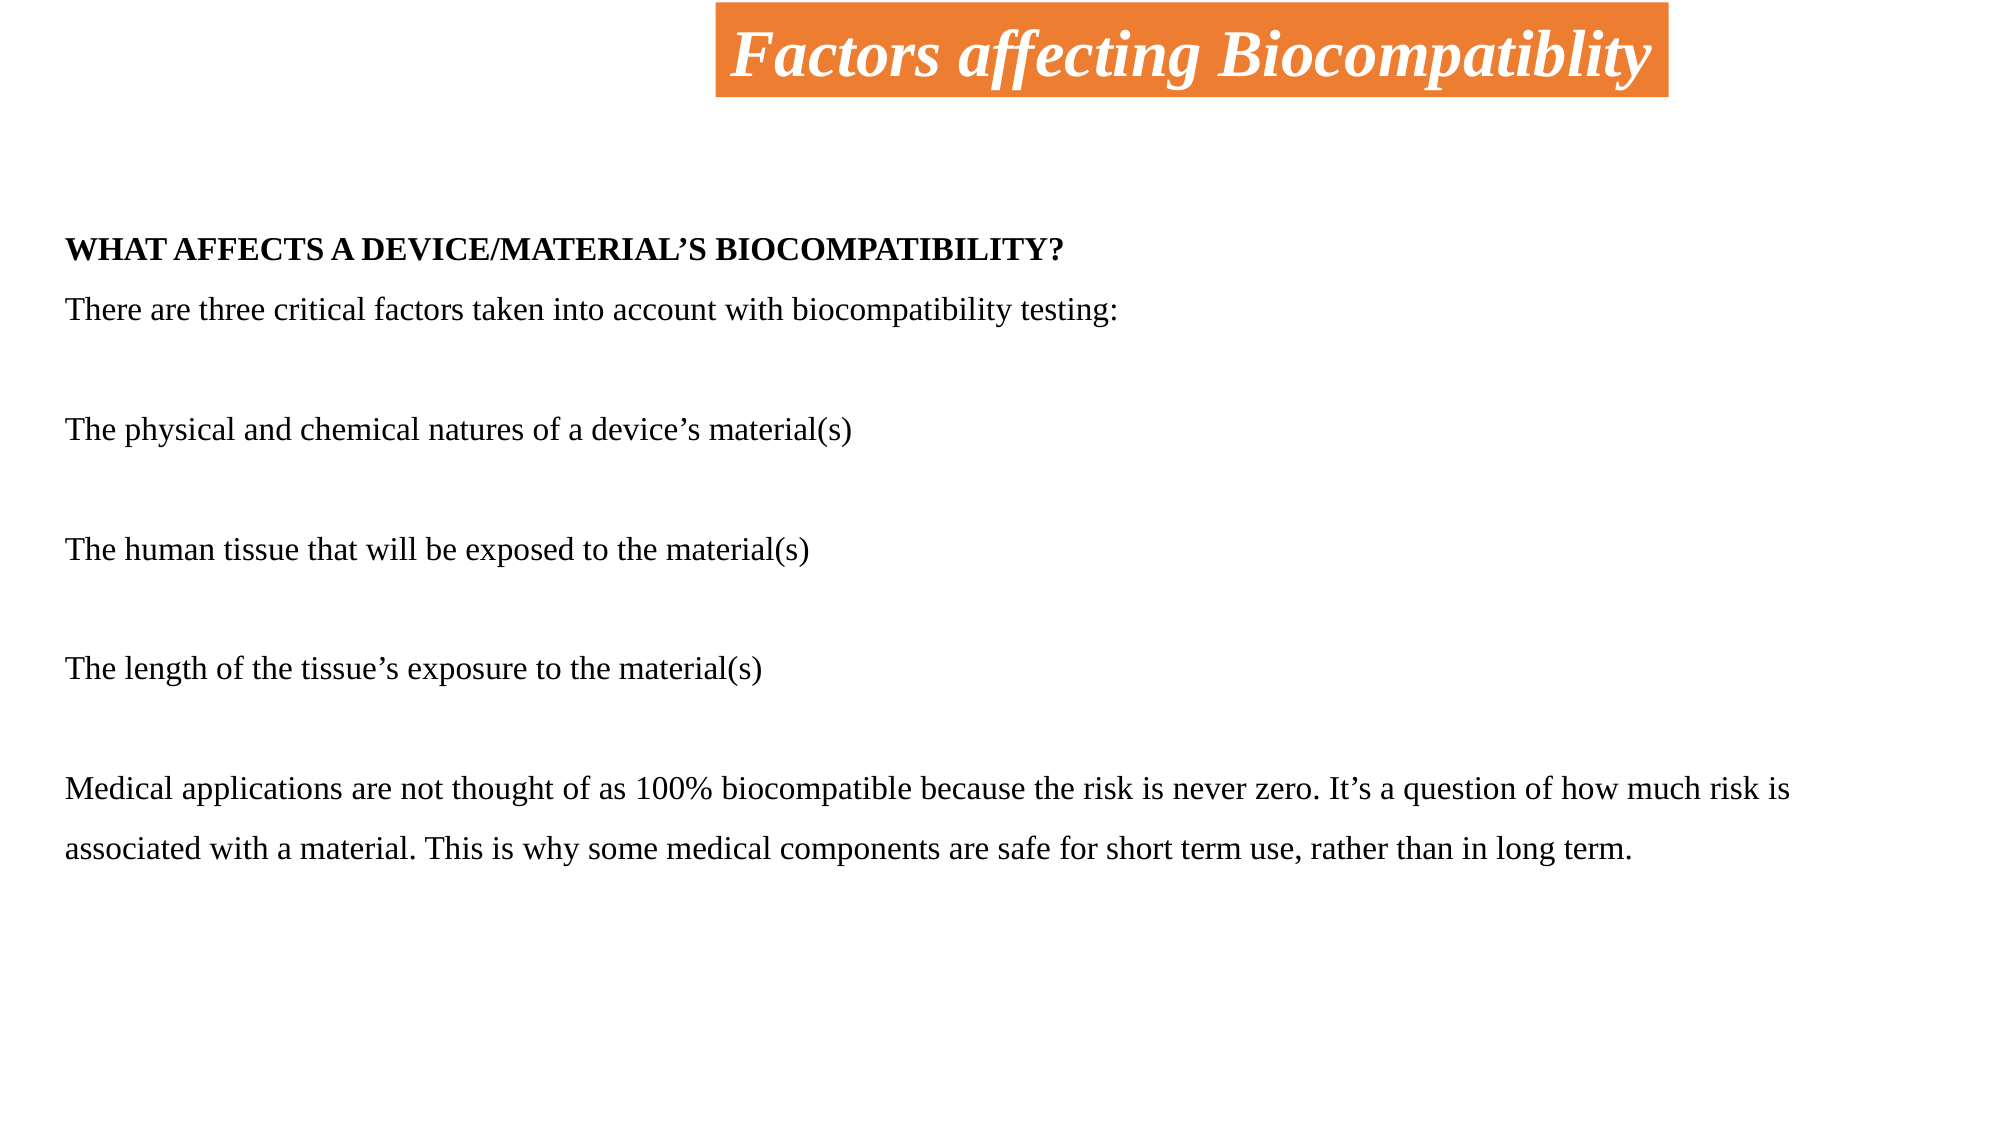

Factors affecting Biocompatiblity
WHAT AFFECTS A DEVICE/MATERIAL’S BIOCOMPATIBILITY?
There are three critical factors taken into account with biocompatibility testing:

The physical and chemical natures of a device’s material(s)

The human tissue that will be exposed to the material(s)

The length of the tissue’s exposure to the material(s)

Medical applications are not thought of as 100% biocompatible because the risk is never zero. It’s a question of how much risk is associated with a material. This is why some medical components are safe for short term use, rather than in long term.